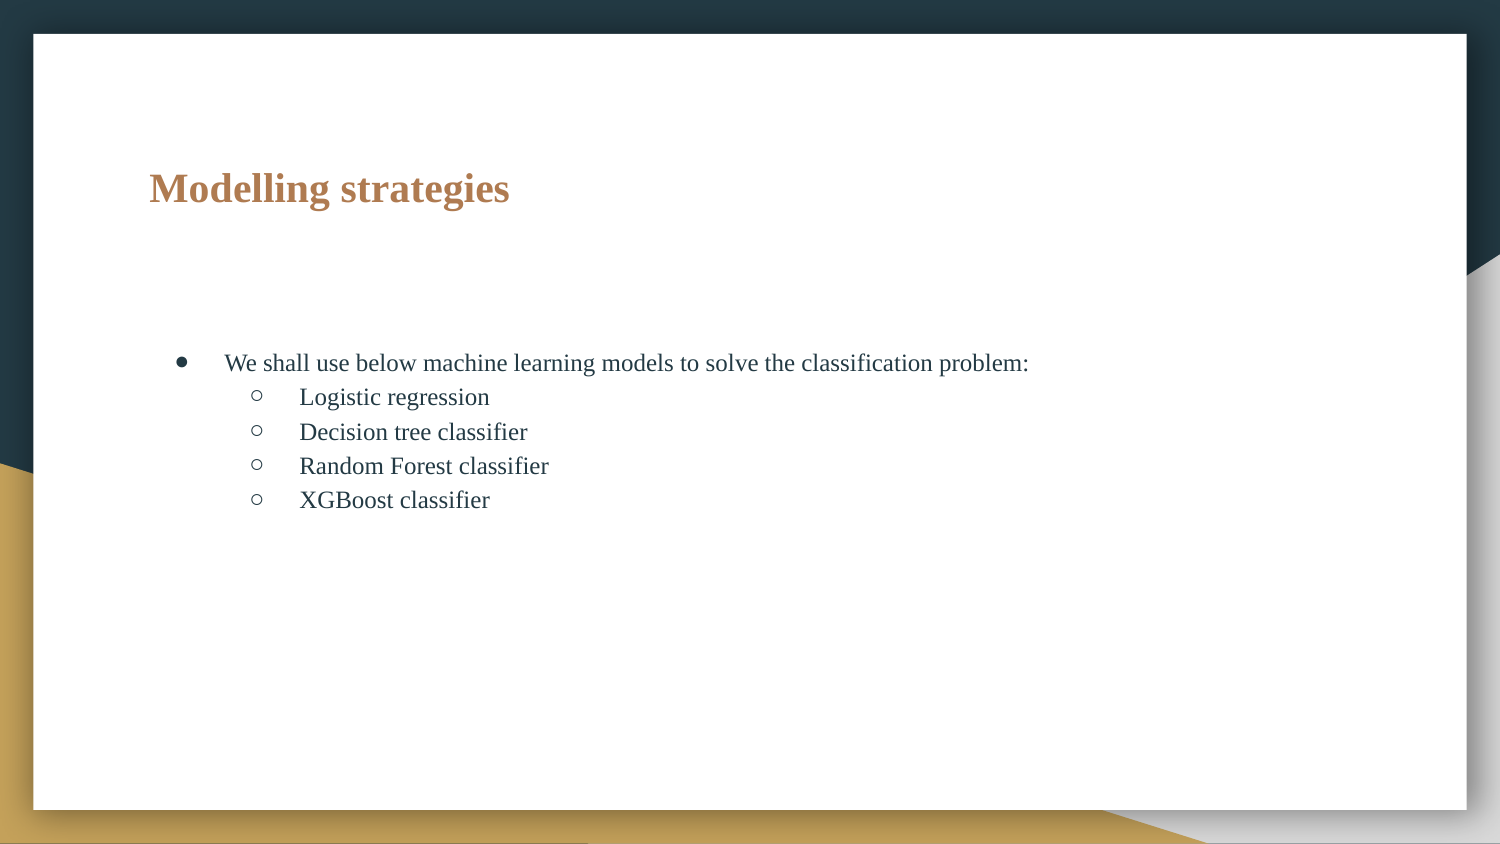

# Modelling strategies
We shall use below machine learning models to solve the classification problem:
Logistic regression
Decision tree classifier
Random Forest classifier
XGBoost classifier